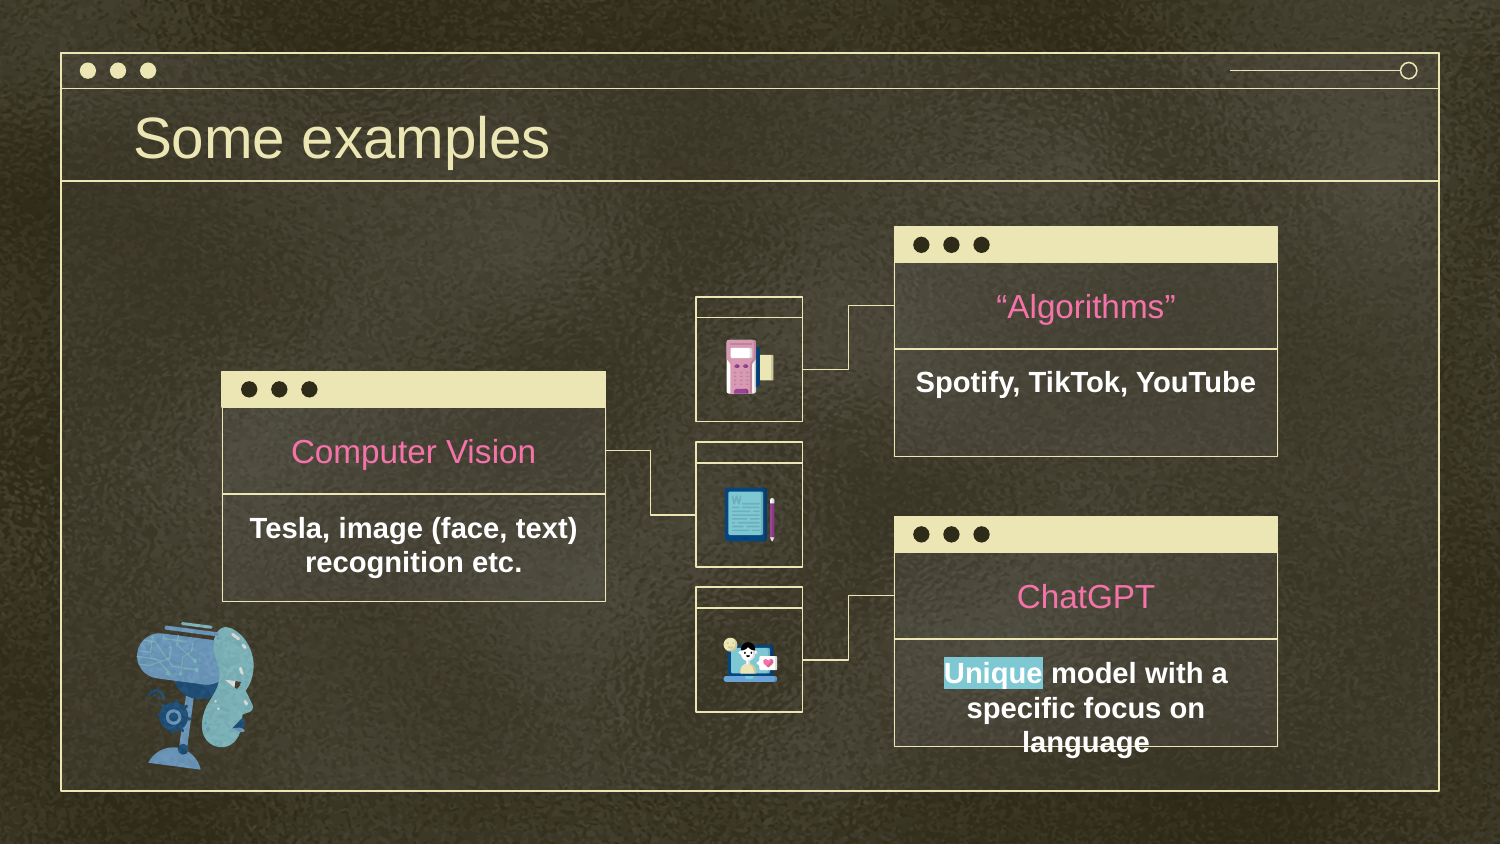

# Some examples

“Algorithms”

Spotify, TikTok, YouTube

Computer Vision

Tesla, image (face, text) recognition etc.

ChatGPT

Unique model with a specific focus on language